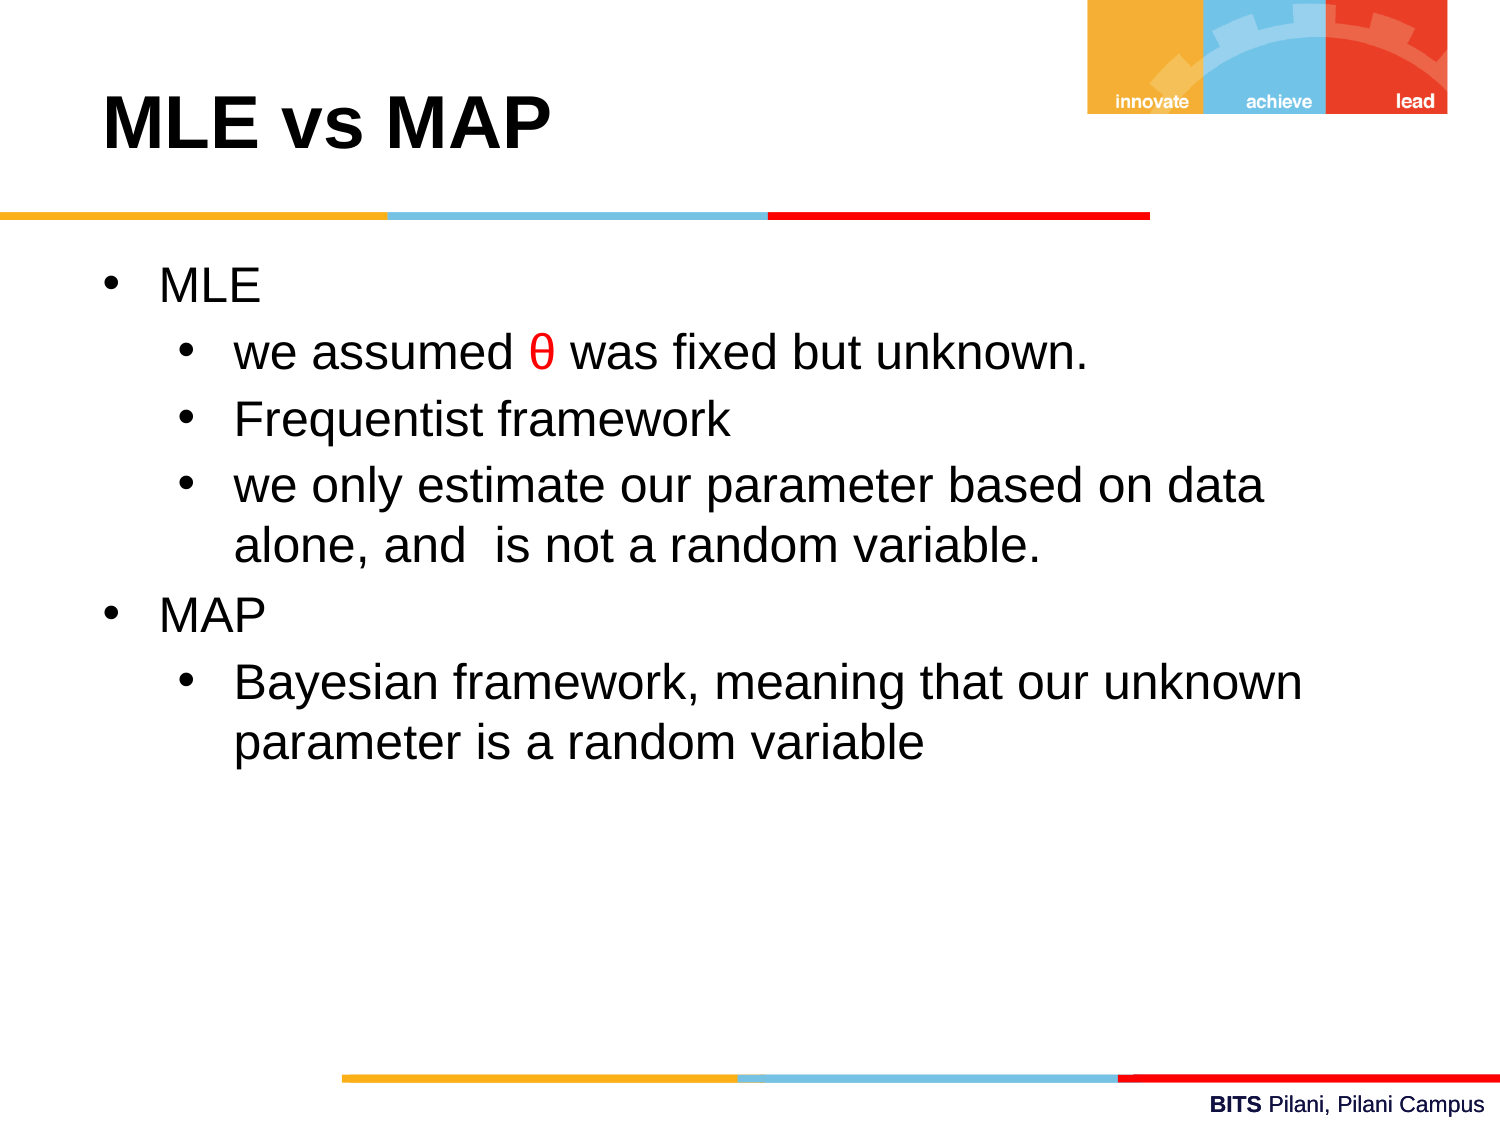

MLE vs MAP
MLE
we assumed θ was fixed but unknown.
Frequentist framework
we only estimate our parameter based on data alone, and  is not a random variable.
MAP
Bayesian framework, meaning that our unknown parameter is a random variable